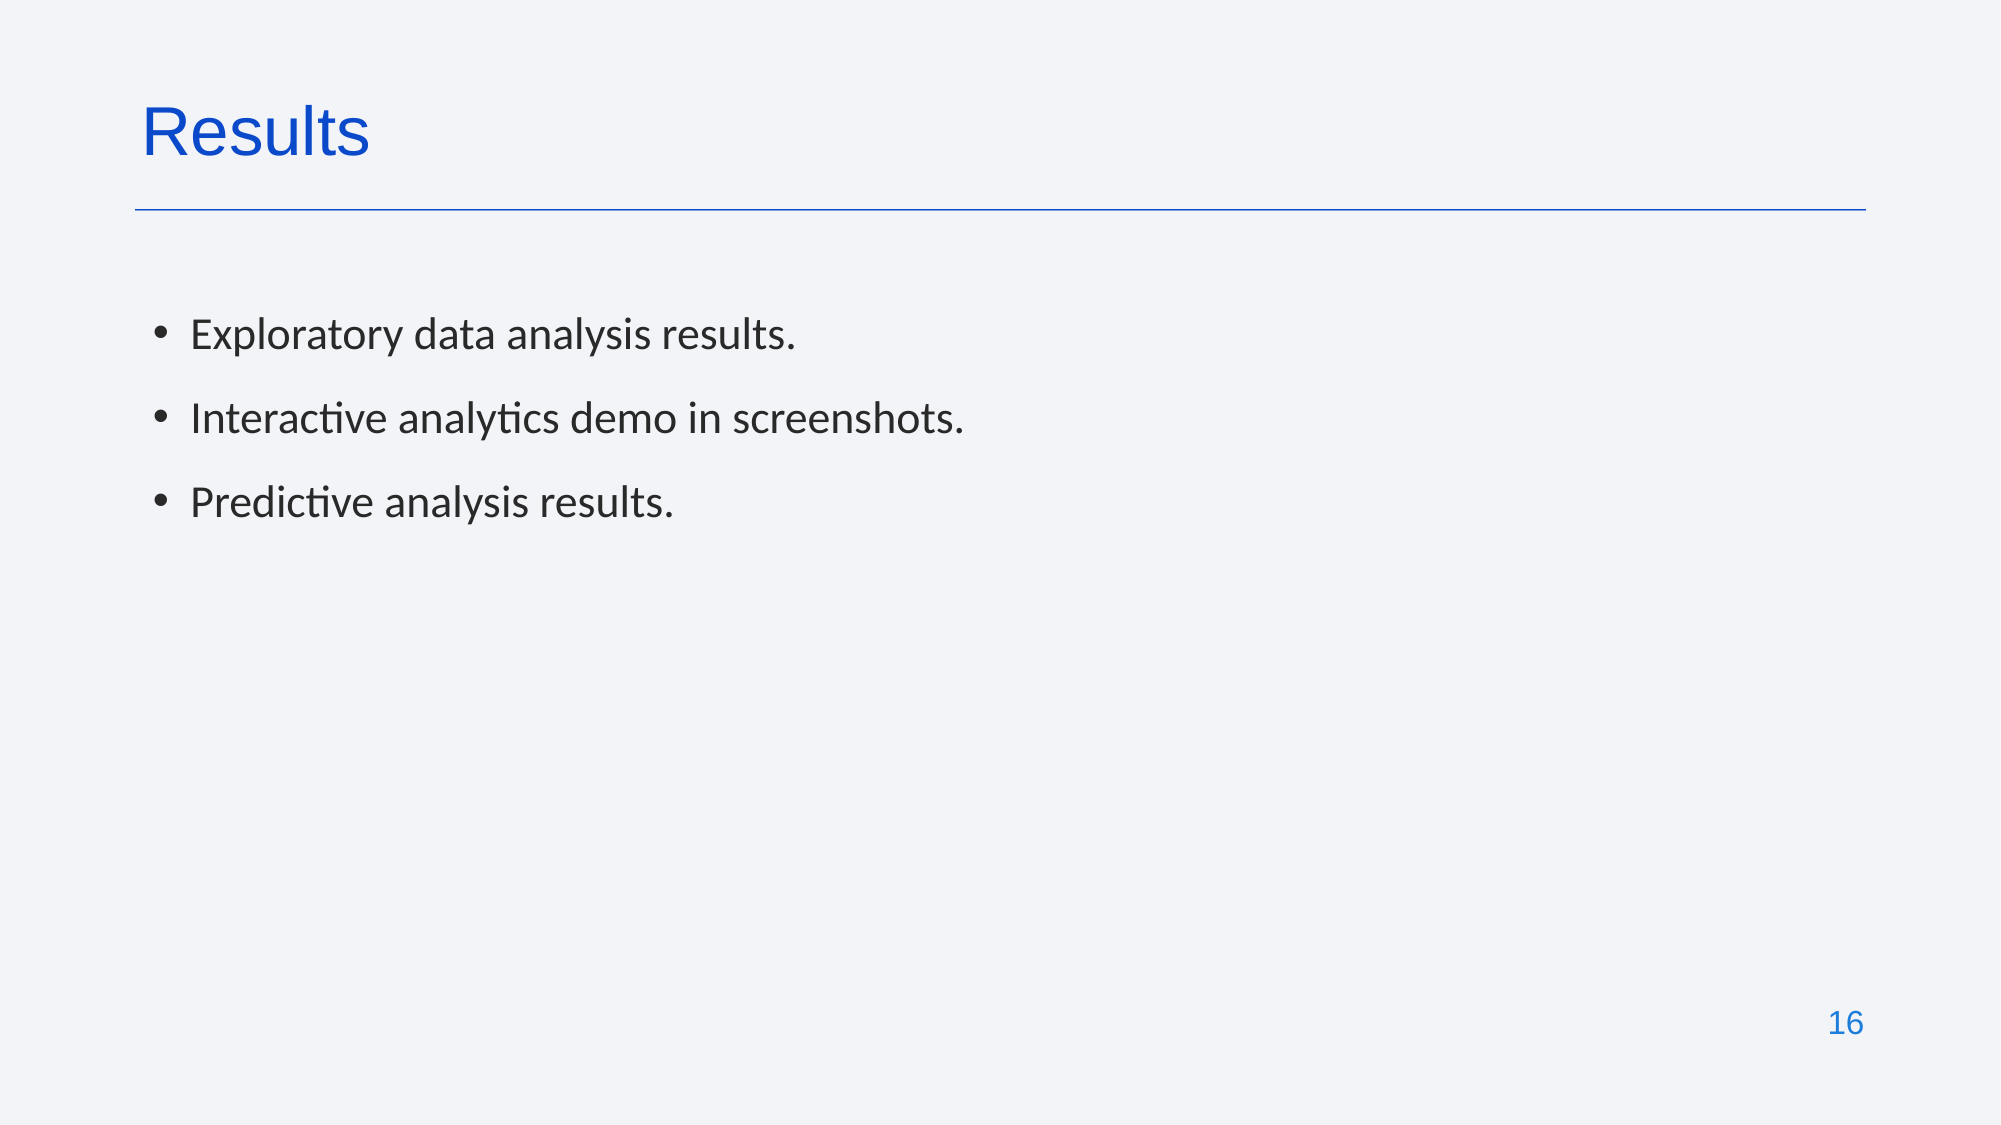

Results
Exploratory data analysis results.
Interactive analytics demo in screenshots.
Predictive analysis results.

16